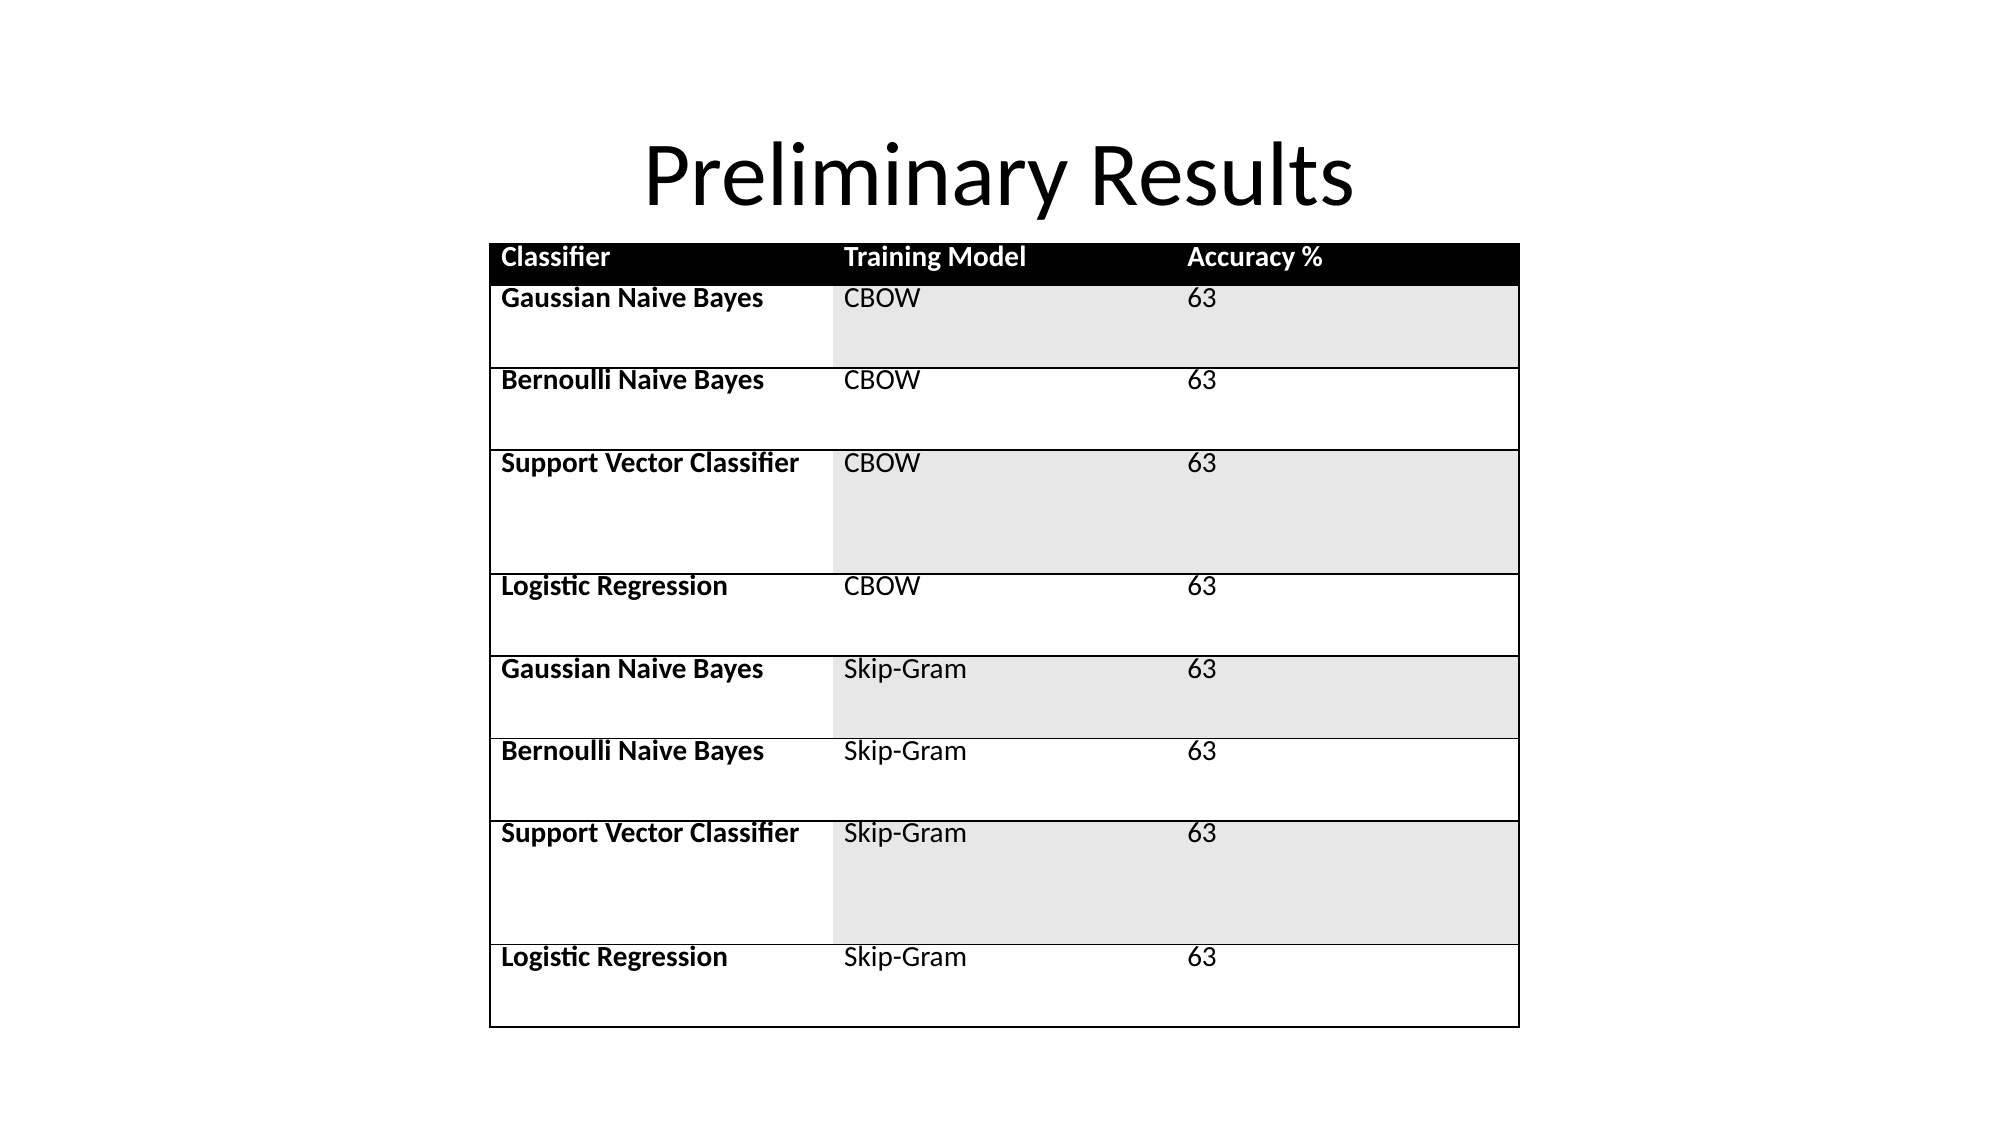

Preliminary Results
| Classifier | Training Model | Accuracy % |
| --- | --- | --- |
| Gaussian Naive Bayes | CBOW | 63 |
| Bernoulli Naive Bayes | CBOW | 63 |
| Support Vector Classifier | CBOW | 63 |
| Logistic Regression | CBOW | 63 |
| Gaussian Naive Bayes | Skip-Gram | 63 |
| Bernoulli Naive Bayes | Skip-Gram | 63 |
| Support Vector Classifier | Skip-Gram | 63 |
| Logistic Regression | Skip-Gram | 63 |